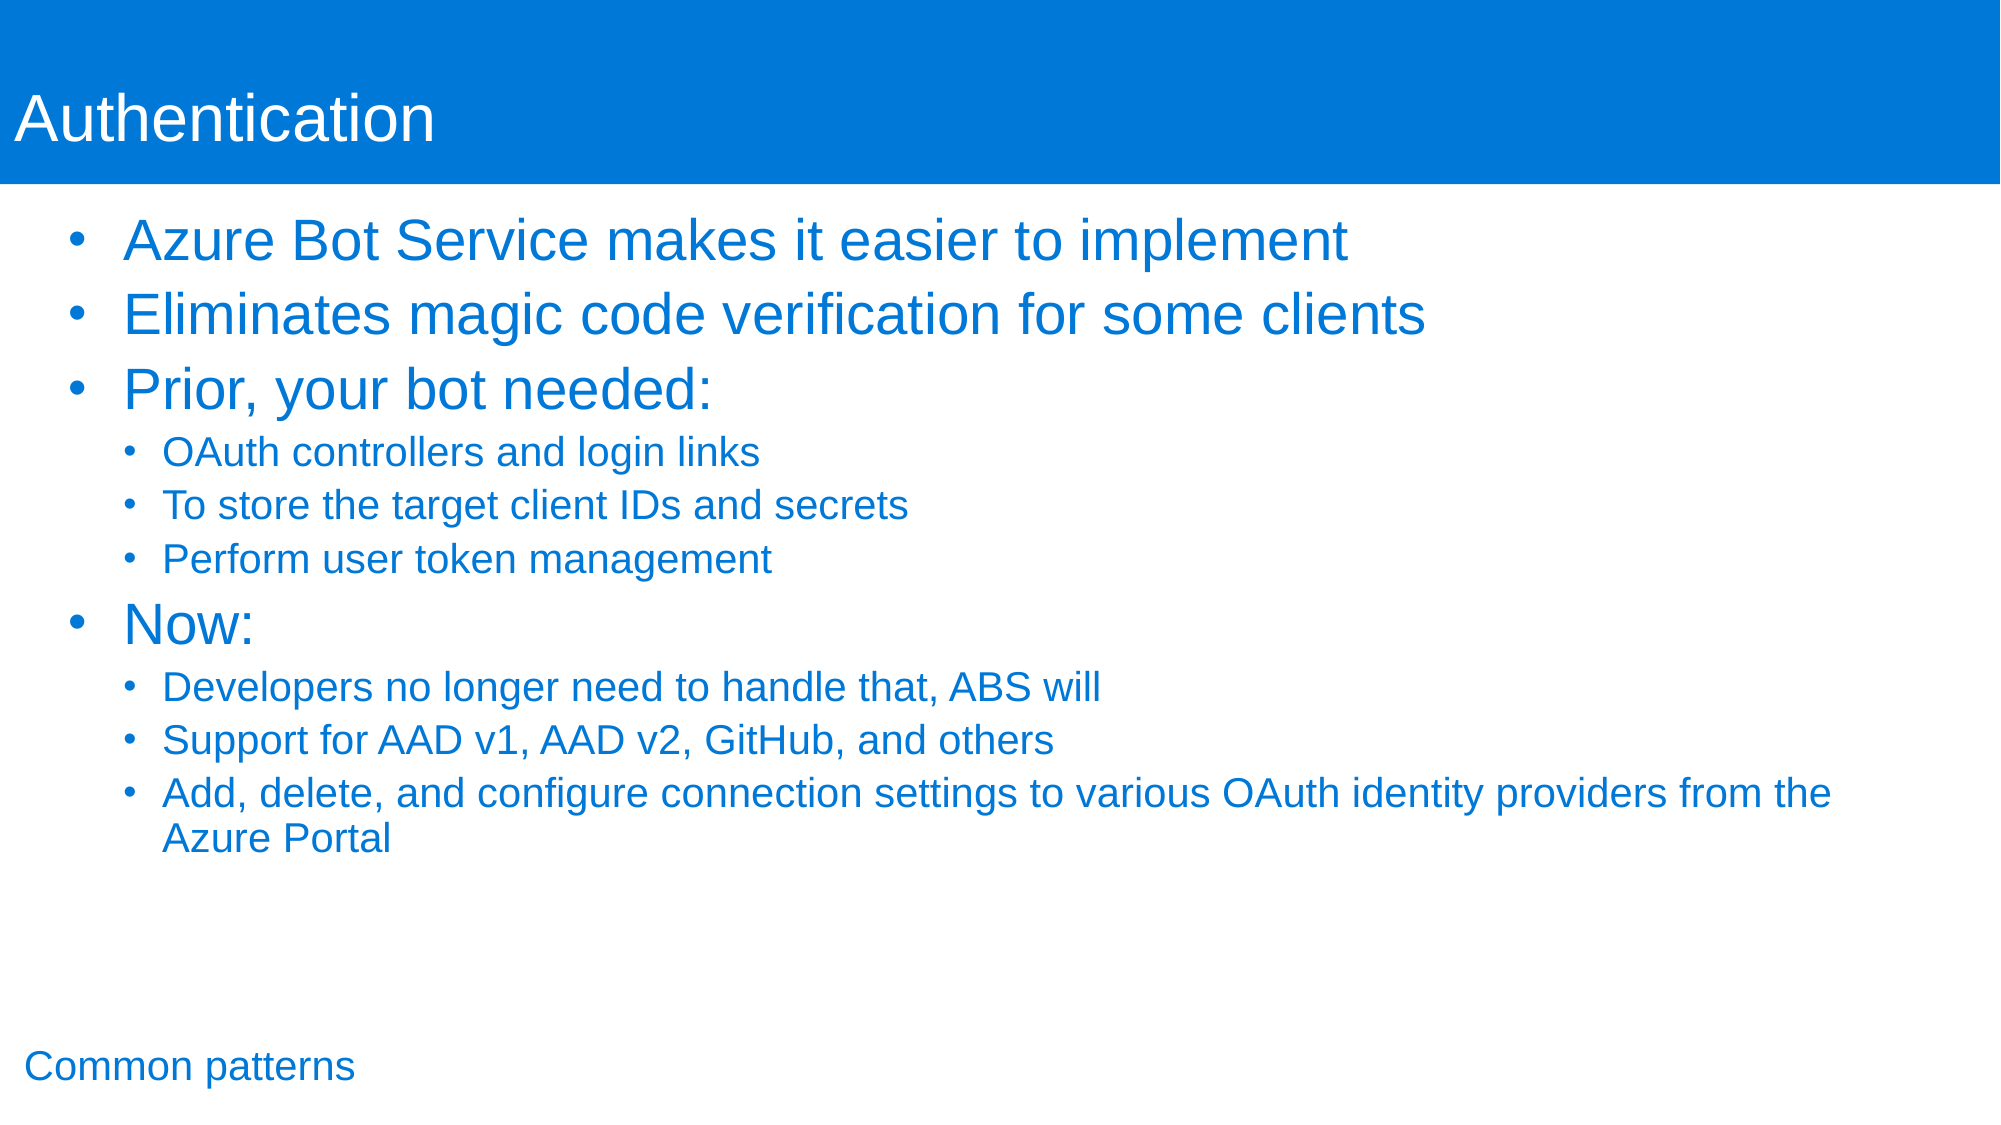

Authentication
# Bots in websites
Azure Bot Service makes it easier to implement
Eliminates magic code verification for some clients
Prior, your bot needed:
OAuth controllers and login links
To store the target client IDs and secrets
Perform user token management
Now:
Developers no longer need to handle that, ABS will
Support for AAD v1, AAD v2, GitHub, and others
Add, delete, and configure connection settings to various OAuth identity providers from the Azure Portal

Common patterns